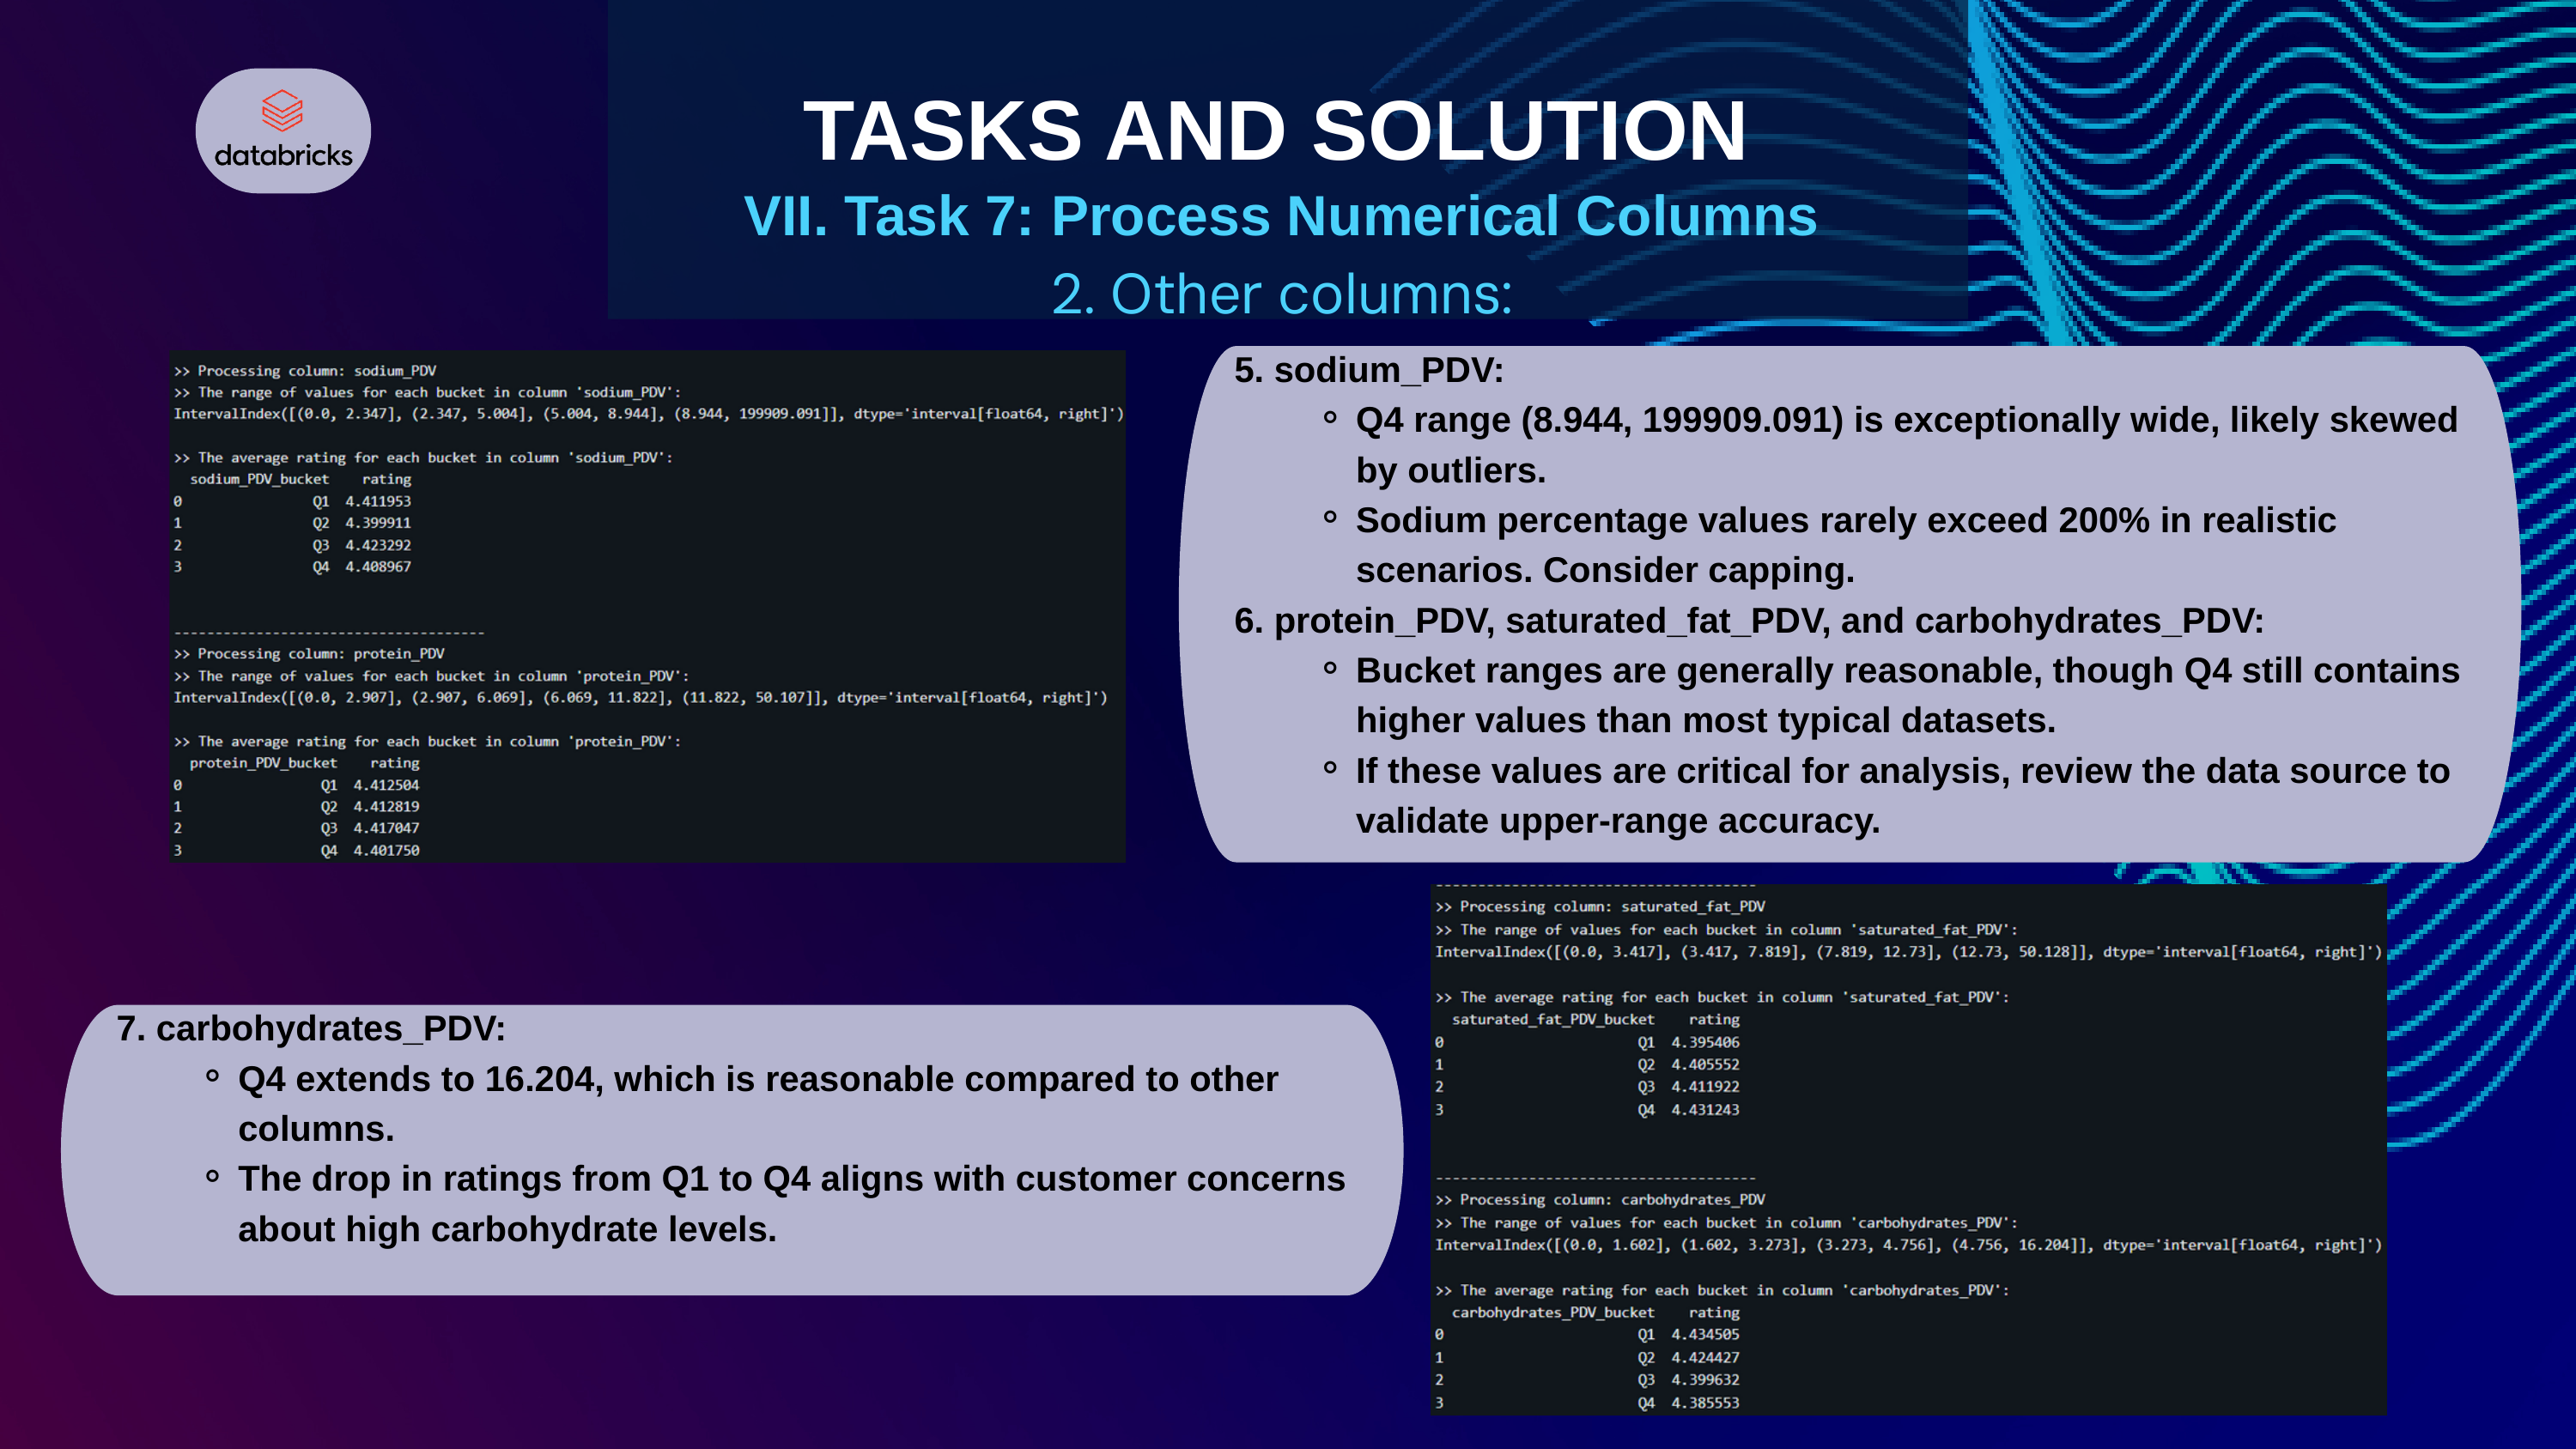

TASKS AND SOLUTION

VII. Task 7: Process Numerical Columns
2. Other columns:

5. sodium_PDV:
Q4 range (8.944, 199909.091) is exceptionally wide, likely skewed by outliers.
Sodium percentage values rarely exceed 200% in realistic scenarios. Consider capping.
6. protein_PDV, saturated_fat_PDV, and carbohydrates_PDV:
Bucket ranges are generally reasonable, though Q4 still contains higher values than most typical datasets.
If these values are critical for analysis, review the data source to validate upper-range accuracy.

7. carbohydrates_PDV:
Q4 extends to 16.204, which is reasonable compared to other columns.
The drop in ratings from Q1 to Q4 aligns with customer concerns about high carbohydrate levels.